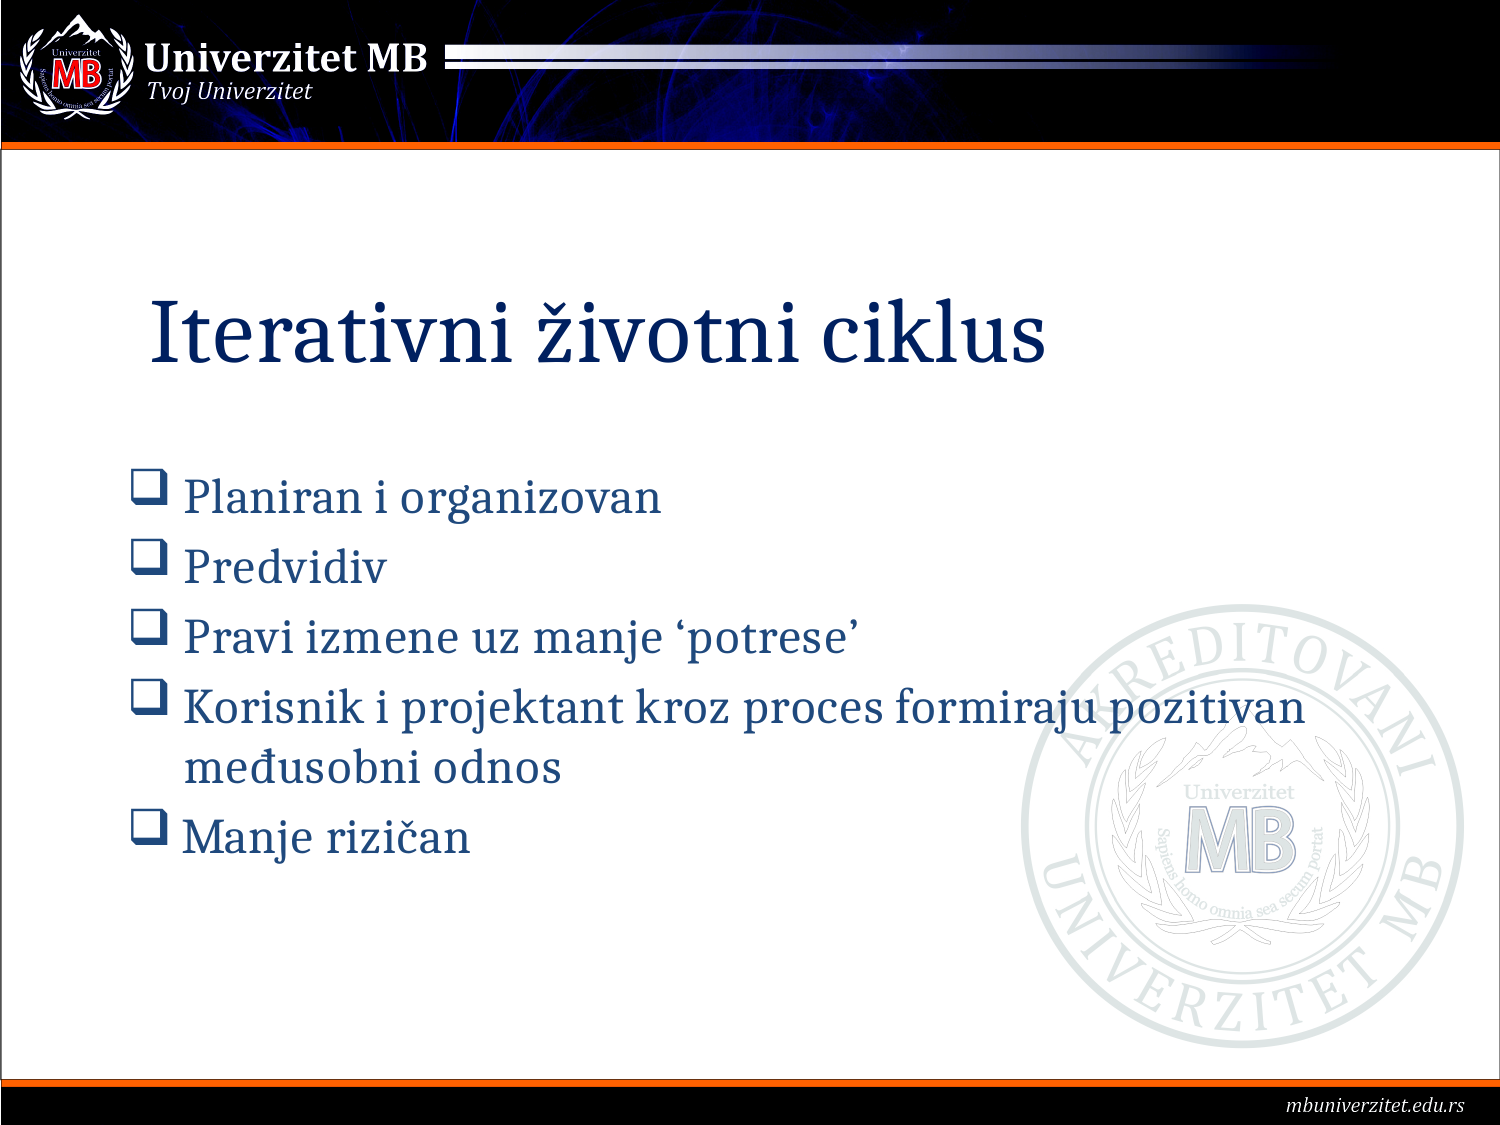

# Iterativni životni ciklus
Planiran i organizovan
Predvidiv
Pravi izmene uz manje ‘potrese’
Korisnik i projektant kroz proces formiraju pozitivan međusobni odnos
Manje rizičan